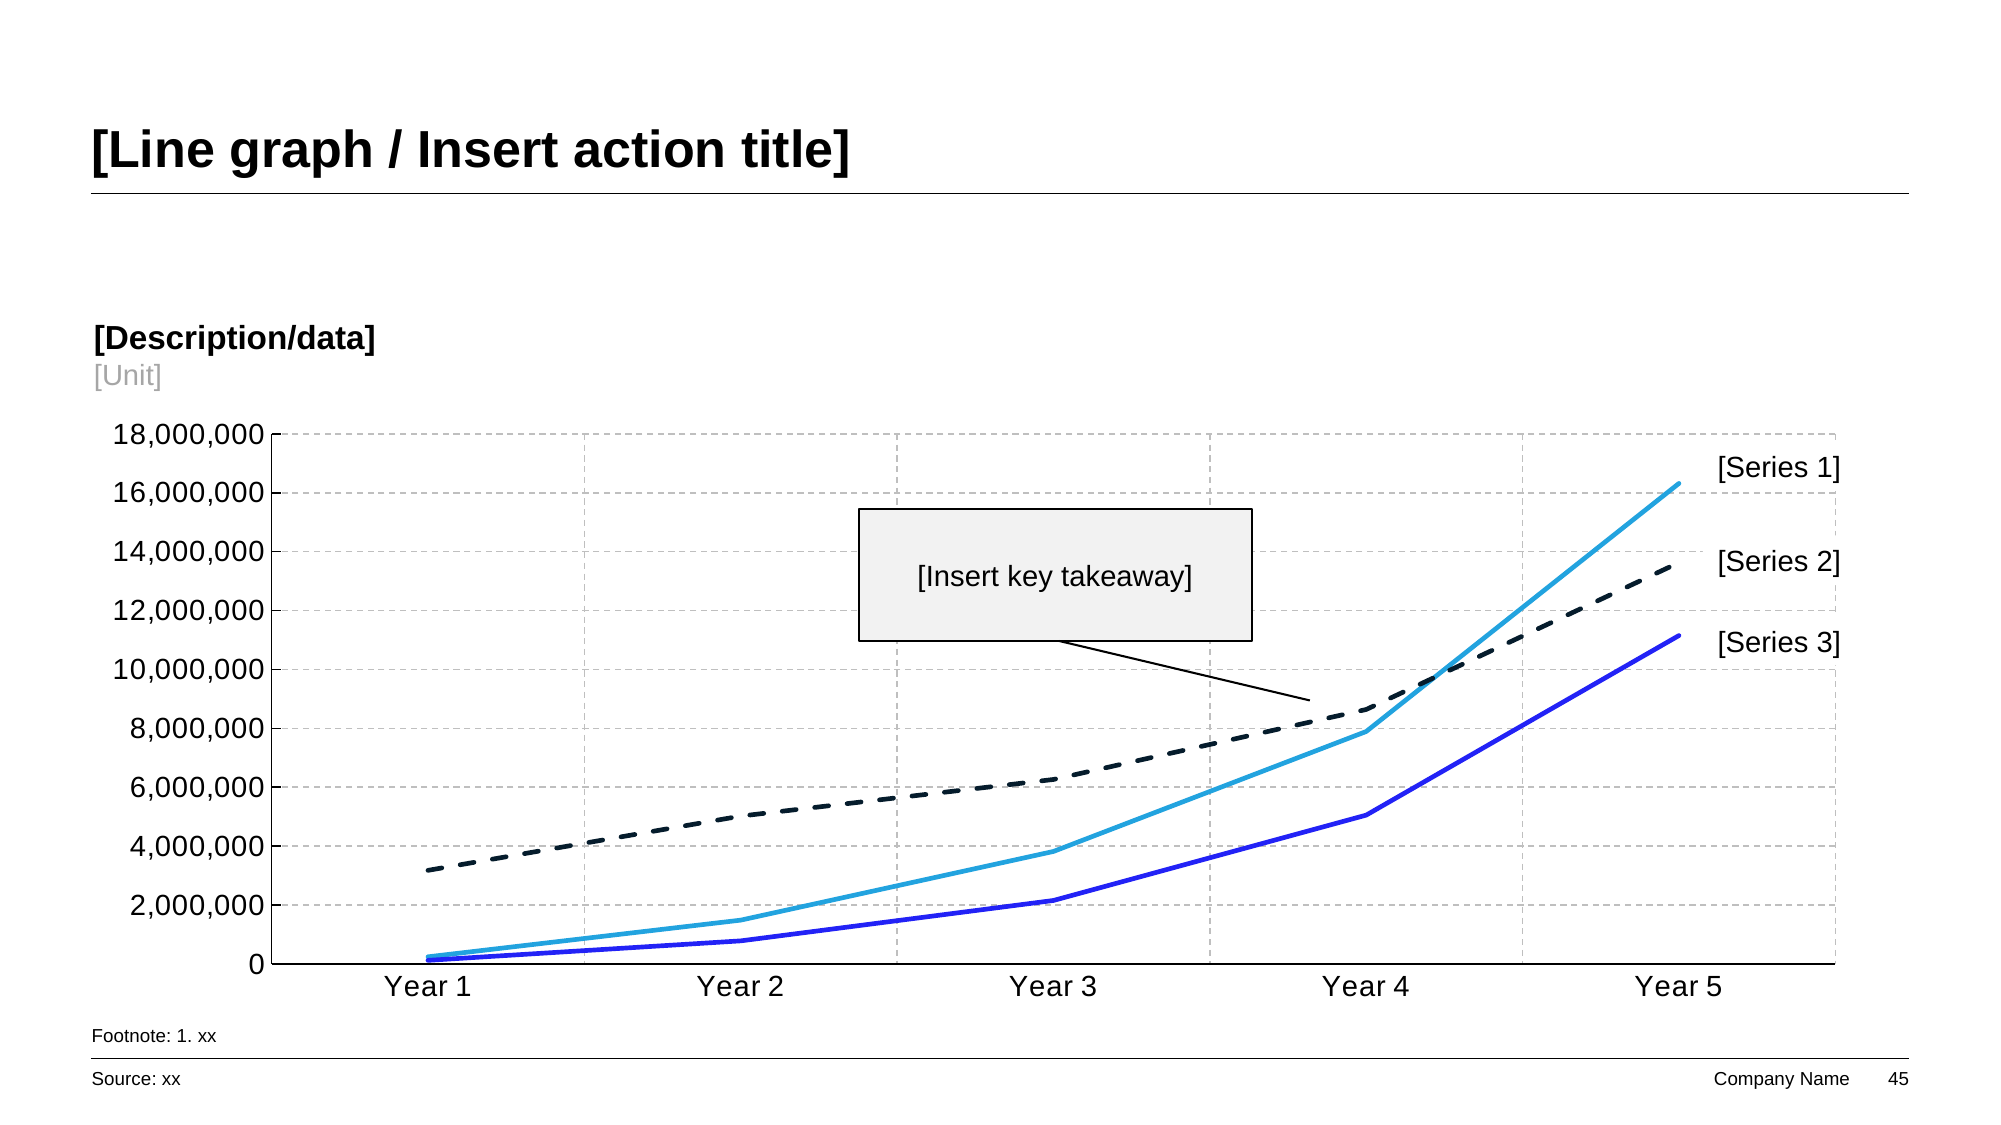

# [Line graph / Insert action title]

[Description/data]
[Unit]

### Chart

| Category | Revenue model 1 | Revenue model 2 | Costs |
|---|---|---|---|
| Year 1 | 241380.0 | 121500.0 | 3177500.0 |
| Year 2 | 1487169.0 | 782641.5 | 5019562.5 |
| Year 3 | 3819141.1799999997 | 2153889.3426 | 6263021.25 |
| Year 4 | 7892063.391600001 | 5051664.01076424 | 8642256.925 |
| Year 5 | 16318052.251991998 | 11151873.489189604 | 13628654.2685 |
[Series 1]
[Insert key takeaway]
[Series 2]
[Series 3]
Footnote: 1. xx
Source: xx